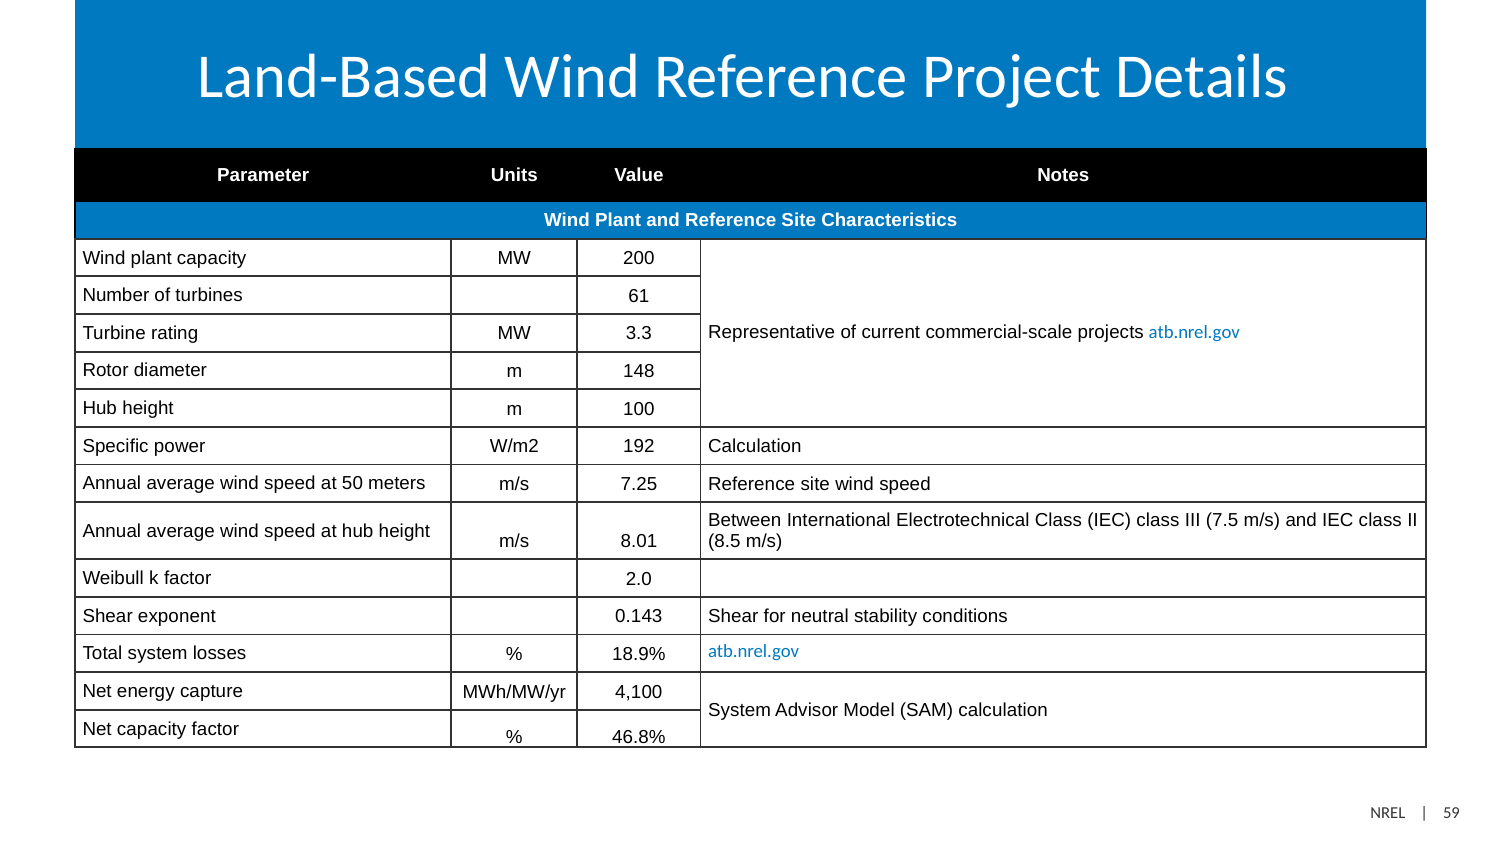

# Land-Based Wind Reference Project Details
| Parameter | Units | Value | Notes |
| --- | --- | --- | --- |
| Wind Plant and Reference Site Characteristics |  |  |  |
| Wind plant capacity | MW | 200 | Representative of current commercial-scale projects atb.nrel.gov |
| Number of turbines |  | 61 |  |
| Turbine rating | MW | 3.3 |  |
| Rotor diameter | m | 148 |  |
| Hub height | m | 100 |  |
| Specific power | W/m2 | 192 | Calculation |
| Annual average wind speed at 50 meters | m/s | 7.25 | Reference site wind speed |
| Annual average wind speed at hub height | m/s | 8.01 | Between International Electrotechnical Class (IEC) class III (7.5 m/s) and IEC class II (8.5 m/s) |
| Weibull k factor |  | 2.0 |  |
| Shear exponent |  | 0.143 | Shear for neutral stability conditions |
| Total system losses | % | 18.9% | atb.nrel.gov |
| Net energy capture | MWh/MW/yr | 4,100 | System Advisor Model (SAM) calculation |
| Net capacity factor | % | 46.8% |  |